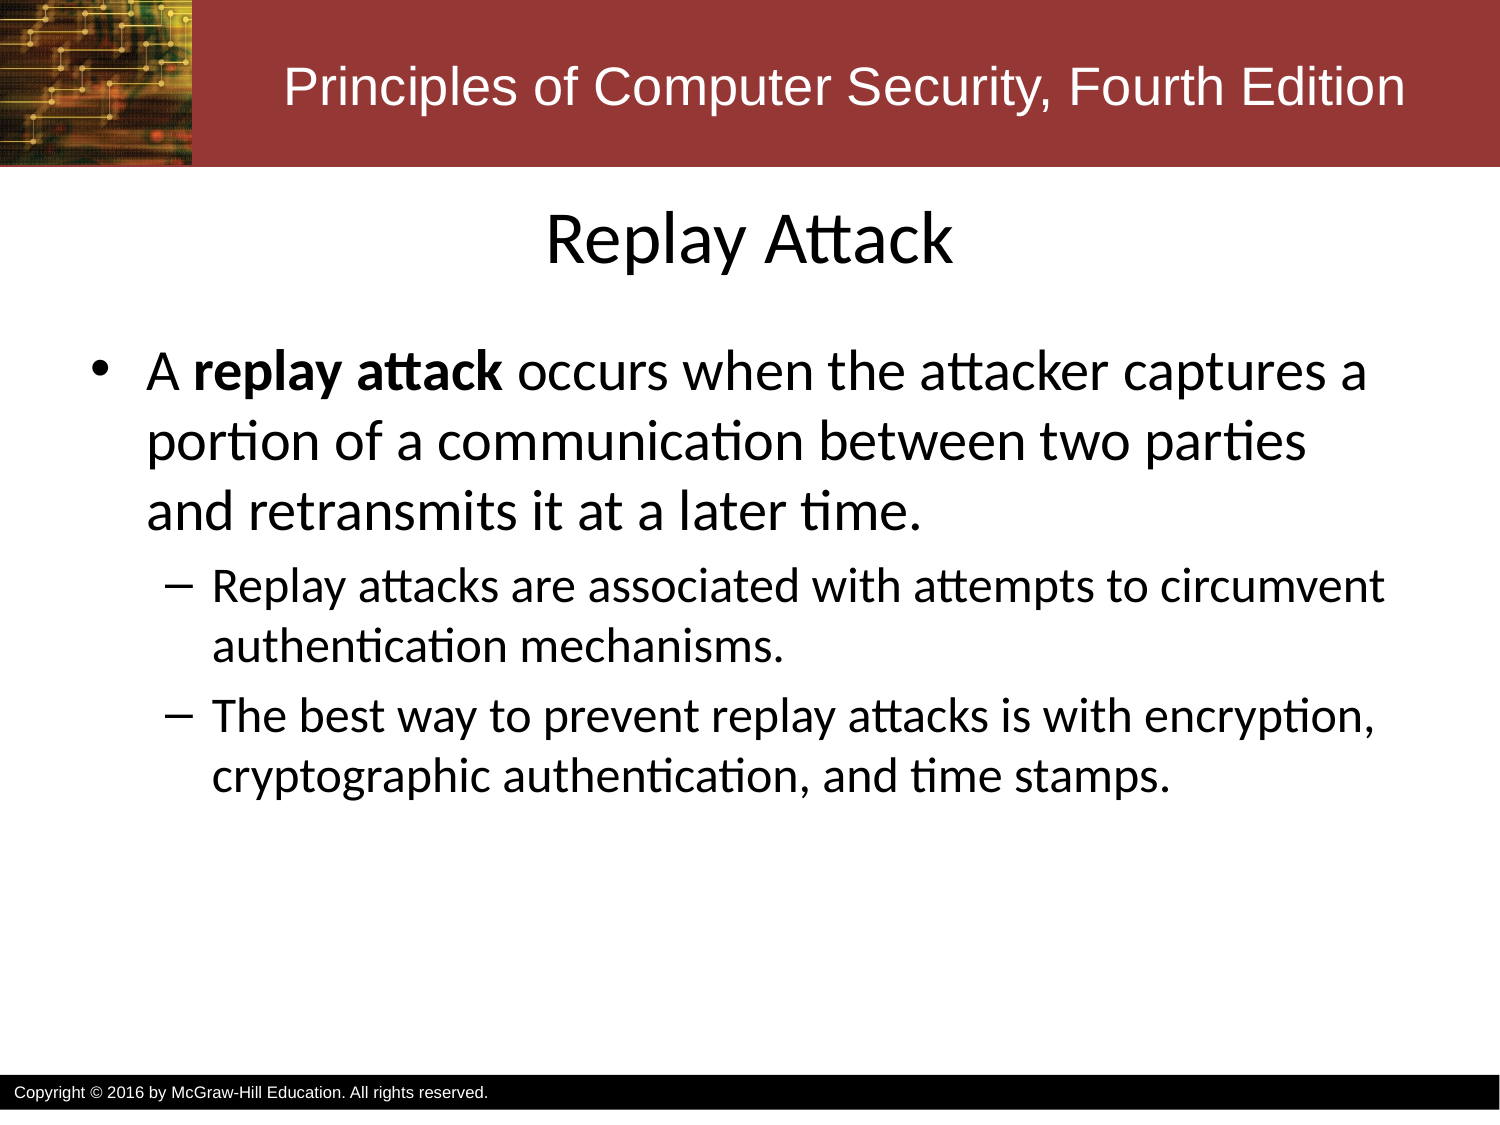

# Replay Attack
A replay attack occurs when the attacker captures a portion of a communication between two parties and retransmits it at a later time.
Replay attacks are associated with attempts to circumvent authentication mechanisms.
The best way to prevent replay attacks is with encryption, cryptographic authentication, and time stamps.